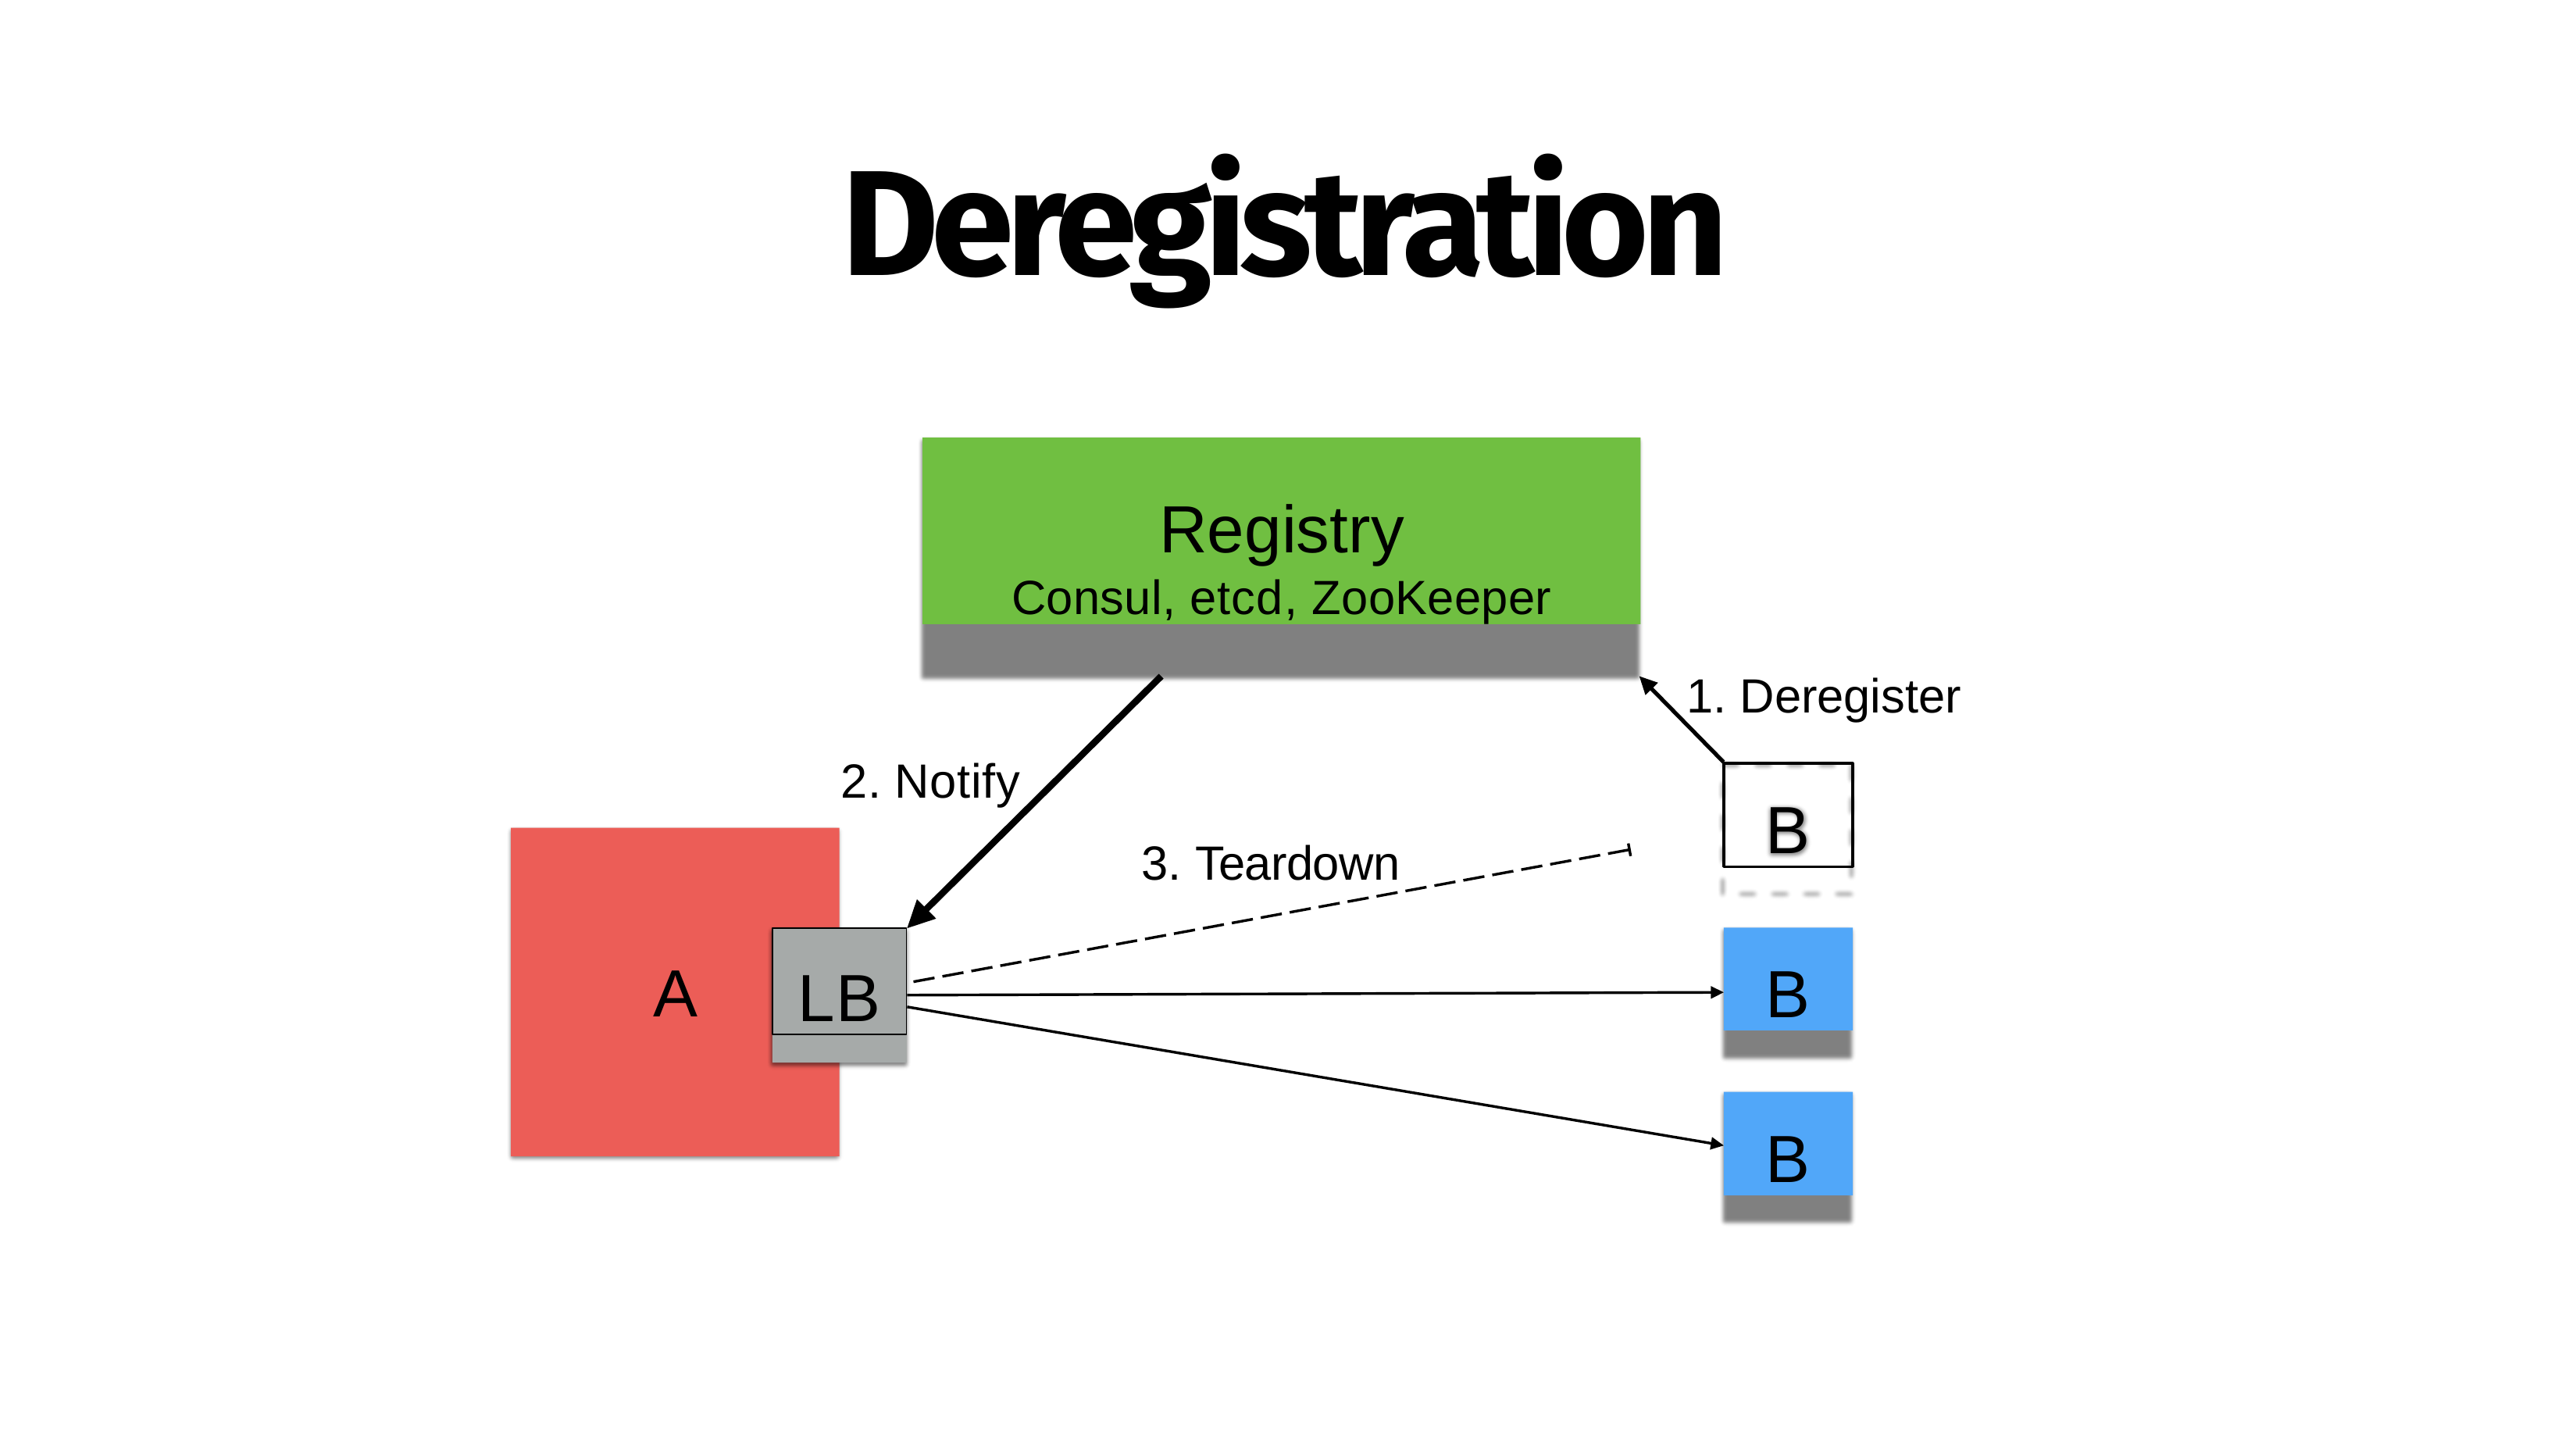

# Deregistration

Registry
Consul, etcd, ZooKeeper
1. Deregister

2. Notify

B

3. Teardown

B

LB
A

B